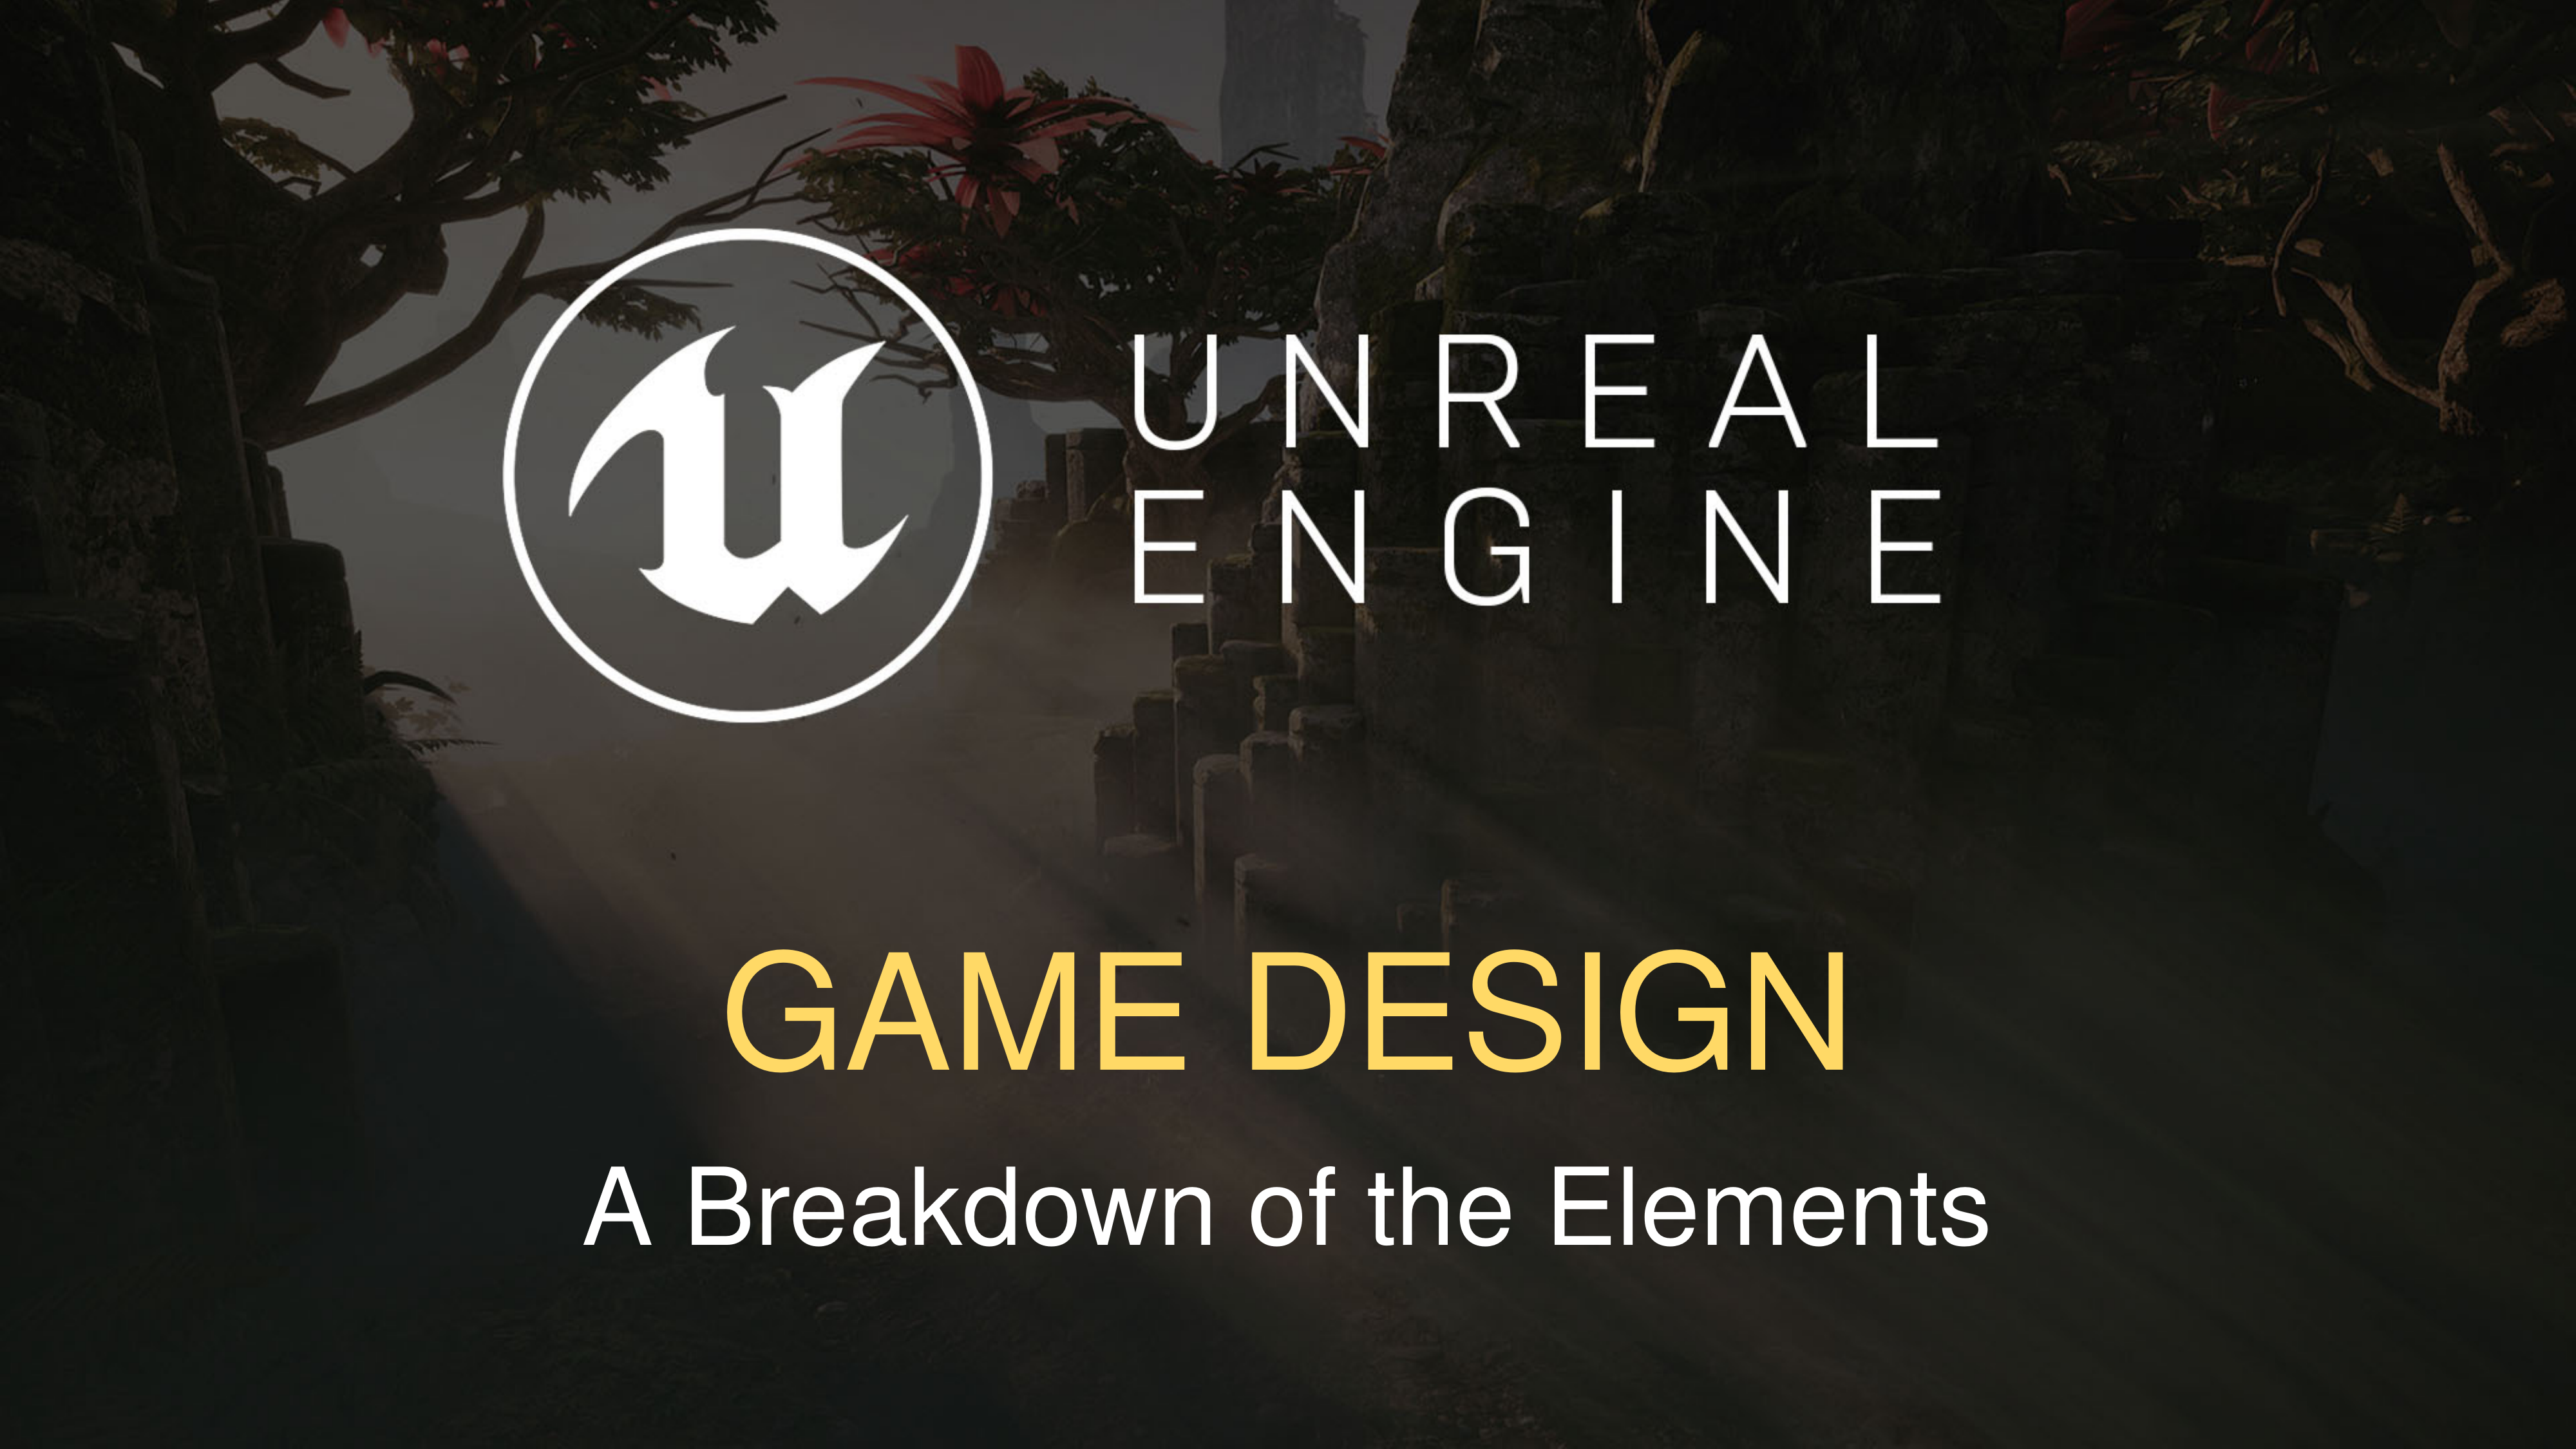

Game Design
A Breakdown of the Elements